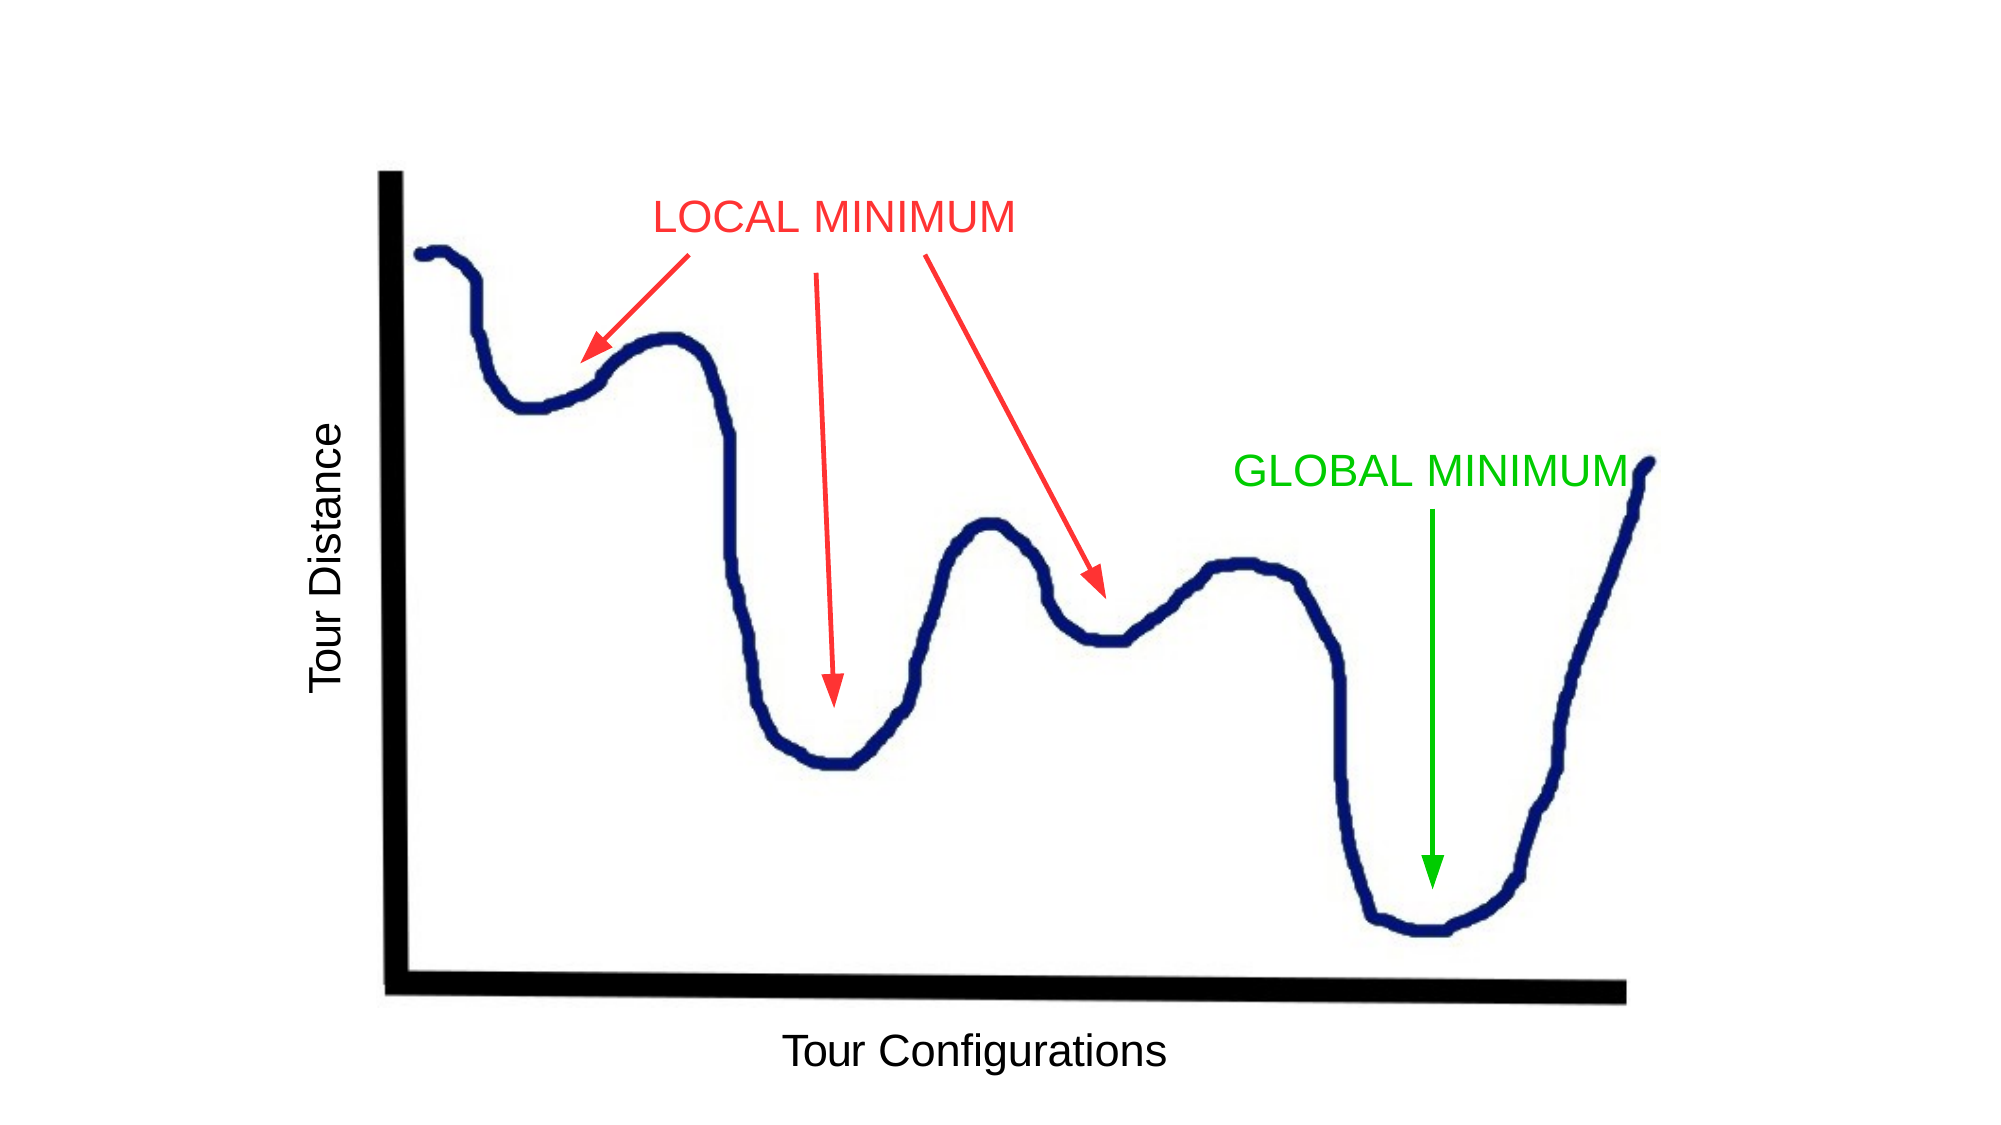

LOCAL MINIMUM

Tour Distance
GLOBAL MINIMUM

Tour Configurations